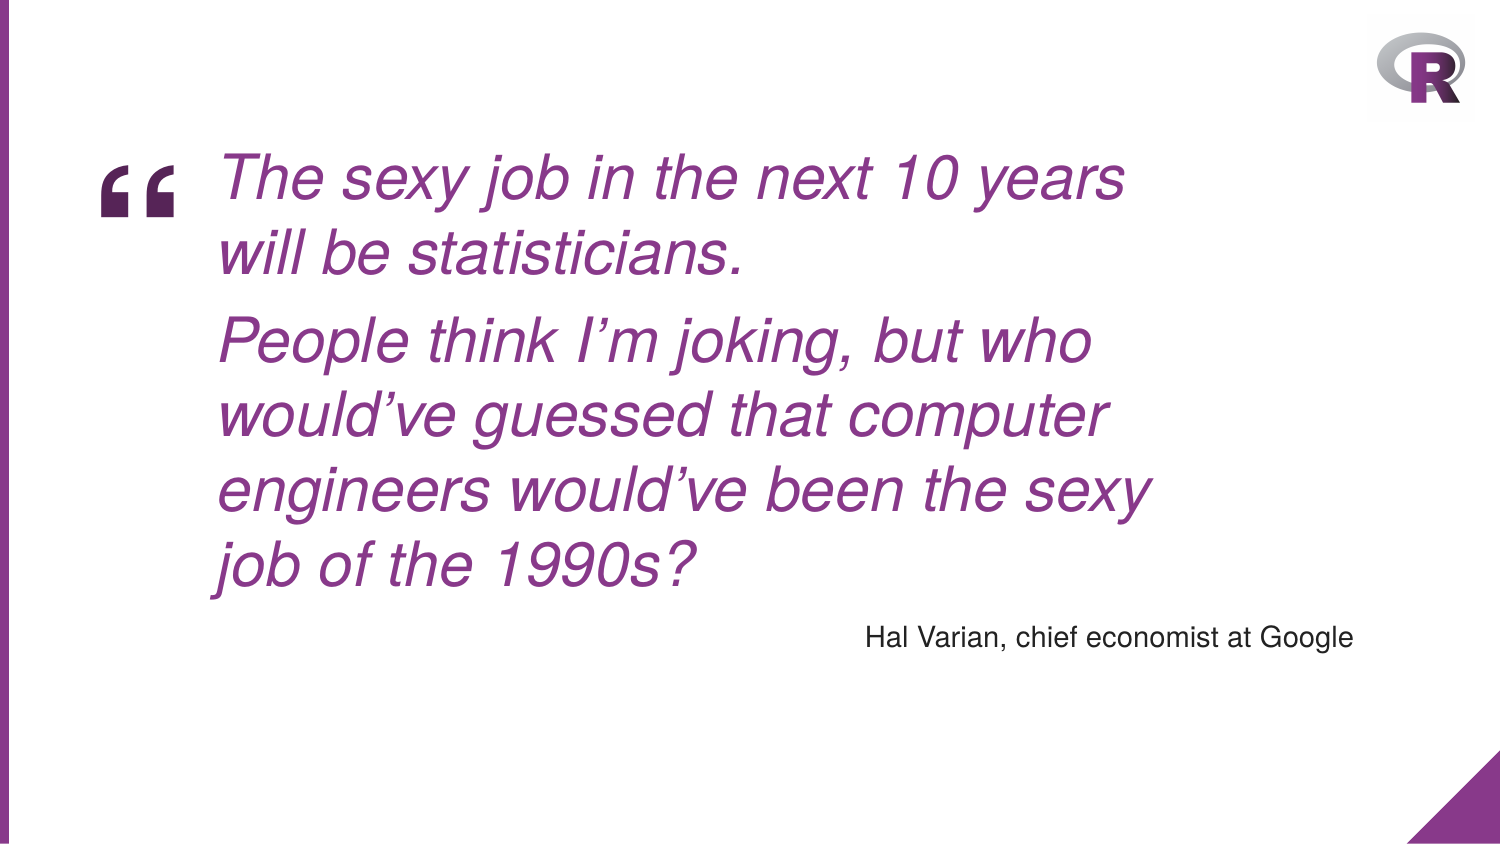

The sexy job in the next 10 years will be statisticians.
People think I’m joking, but who would’ve guessed that computer engineers would’ve been the sexy job of the 1990s?
Hal Varian, chief economist at Google